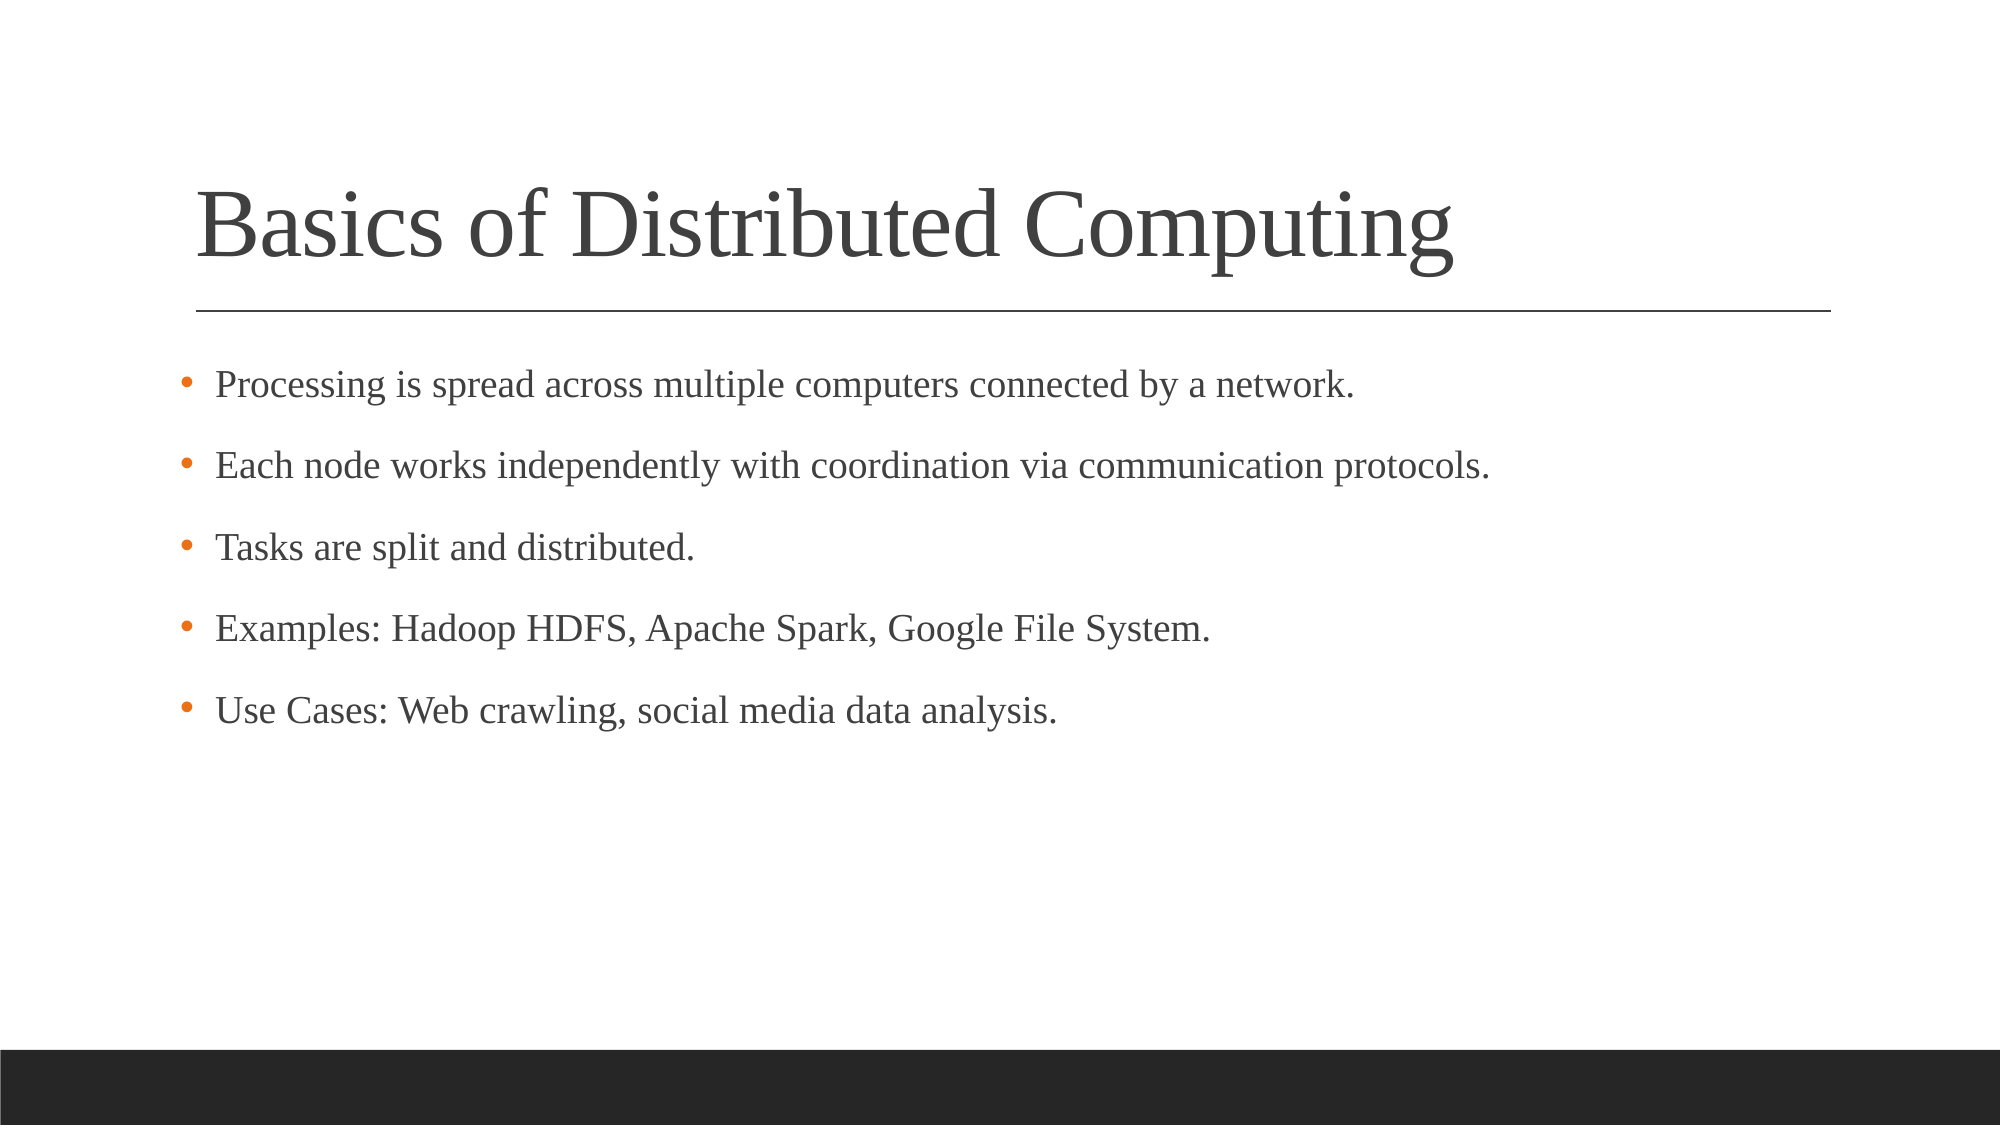

# Basics of Distributed Computing
  Processing is spread across multiple computers connected by a network.
  Each node works independently with coordination via communication protocols.
  Tasks are split and distributed.
  Examples: Hadoop HDFS, Apache Spark, Google File System.
  Use Cases: Web crawling, social media data analysis.